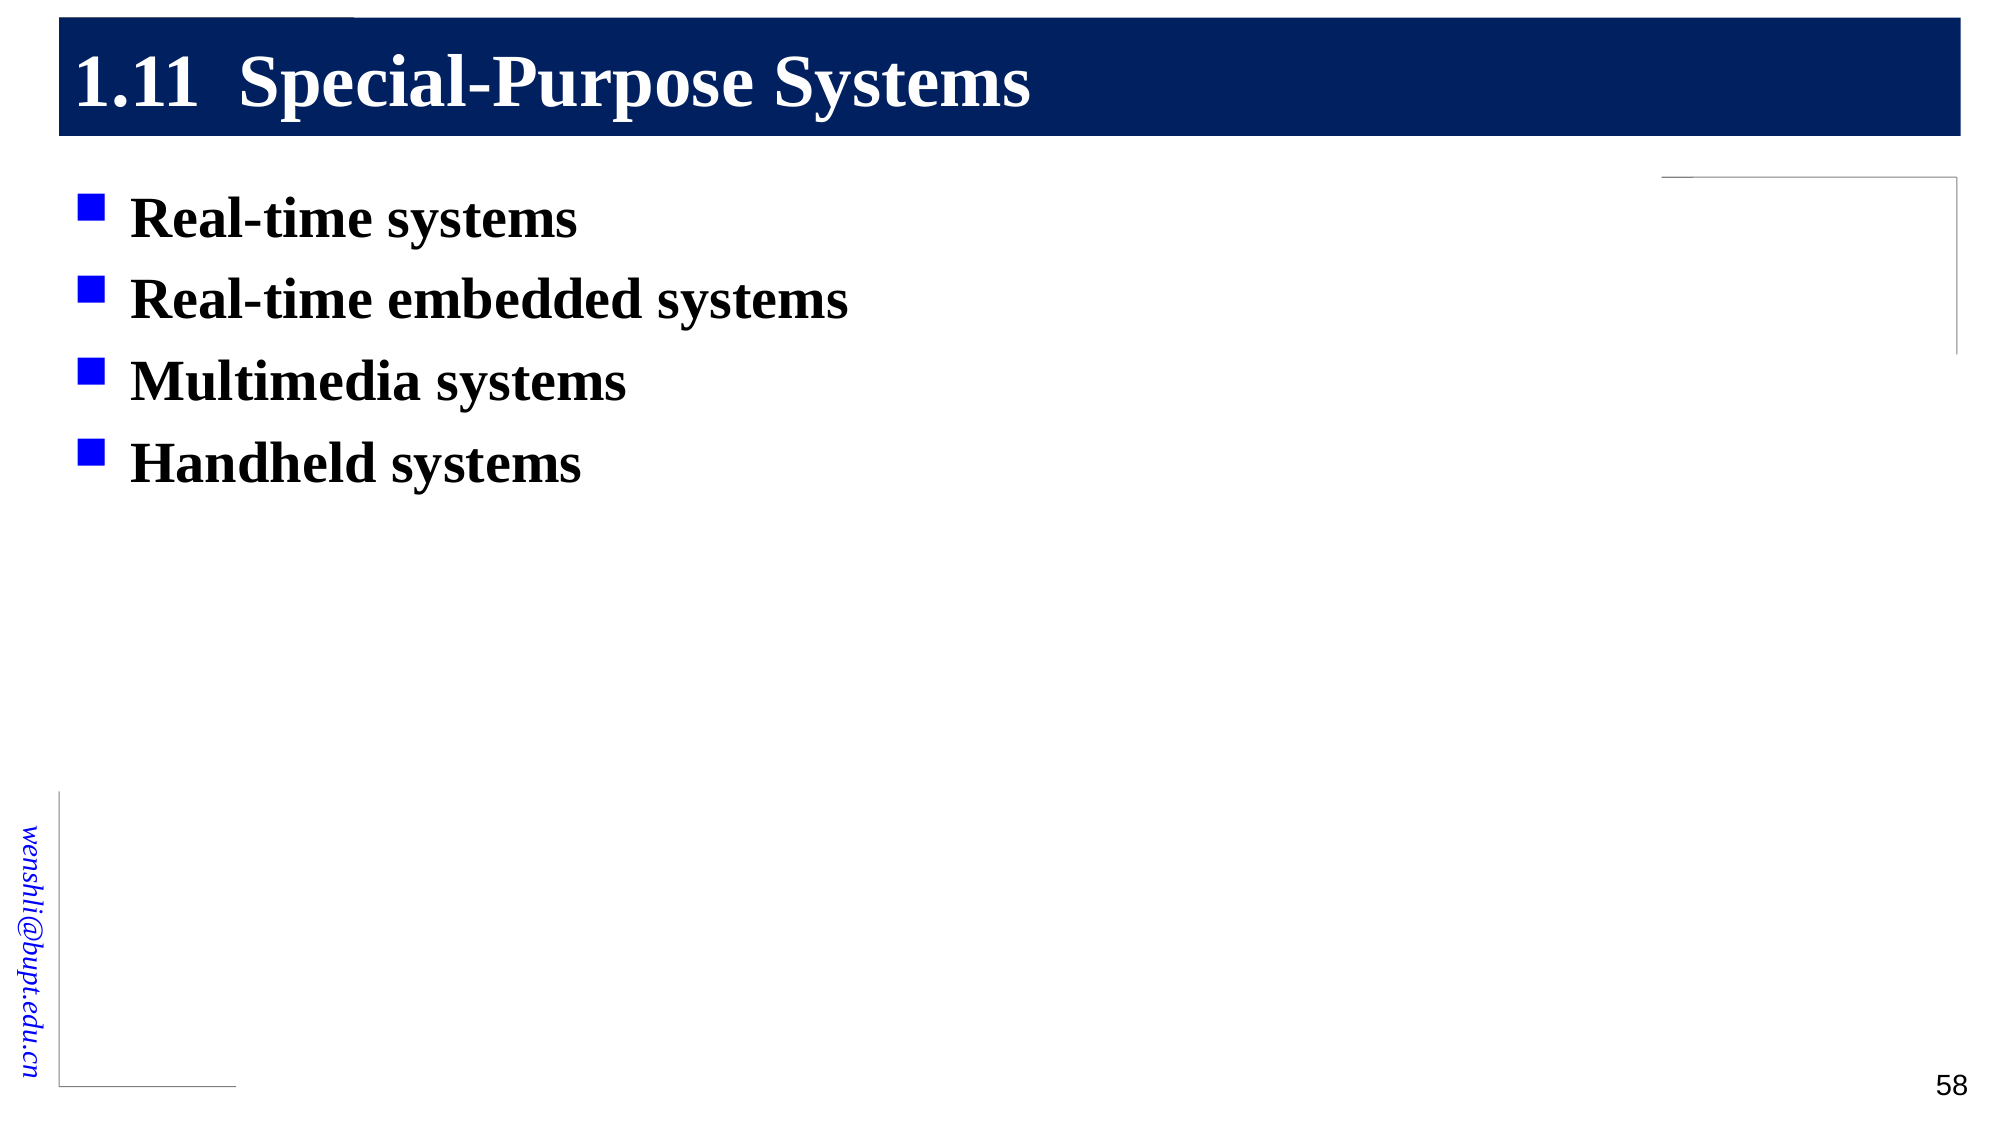

# 1.11  Special-Purpose Systems
Real-time systems
Real-time embedded systems
Multimedia systems
Handheld systems
58